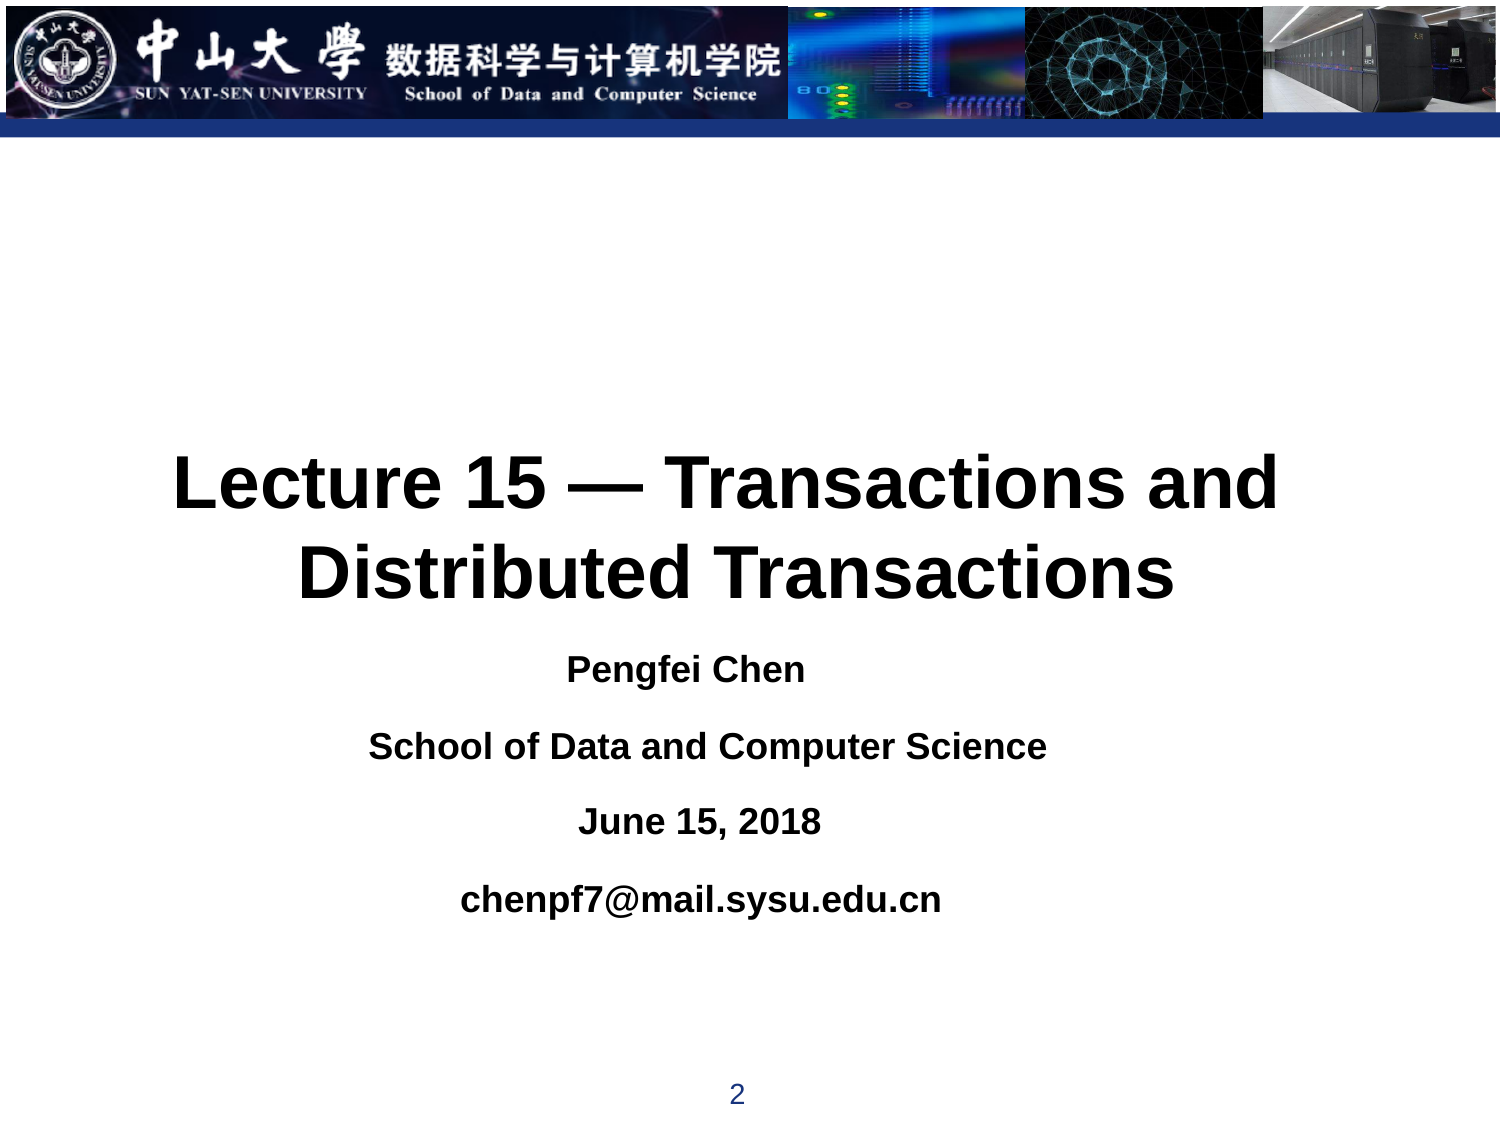

Lecture 15 — Transactions and
Distributed Transactions
Pengfei Chen
School of Data and Computer Science
June 15, 2018
chenpf7@mail.sysu.edu.cn
2